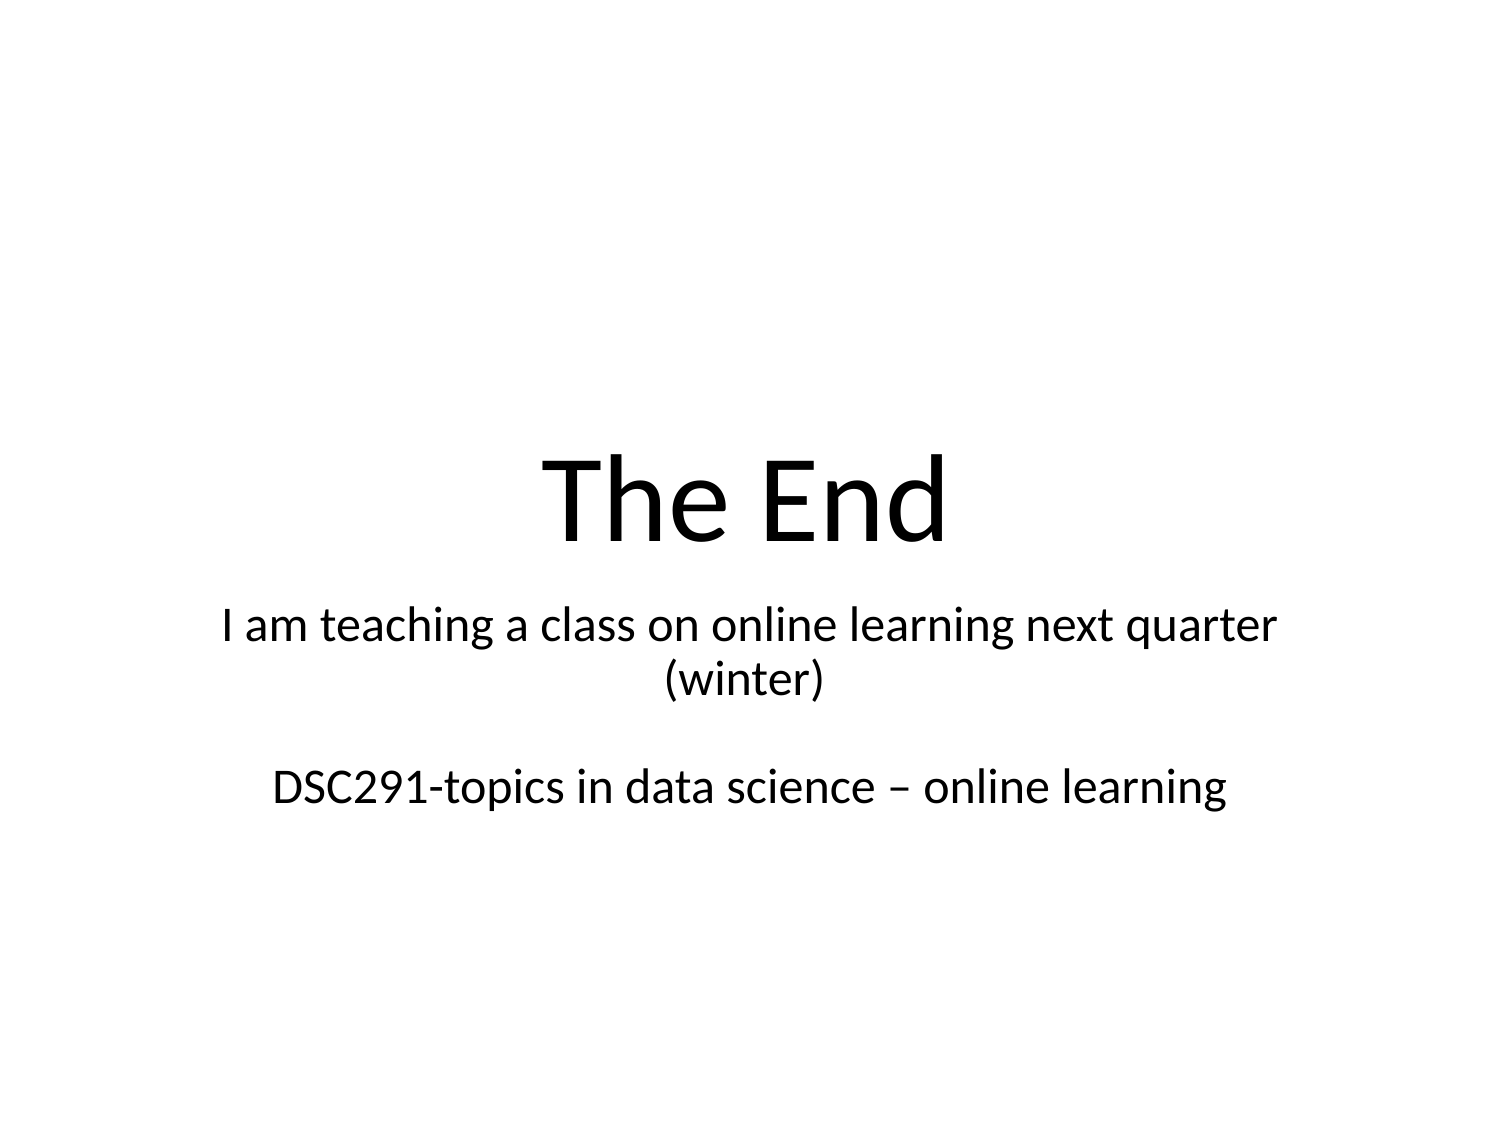

# The End
I am teaching a class on online learning next quarter (winter)
DSC291-topics in data science – online learning